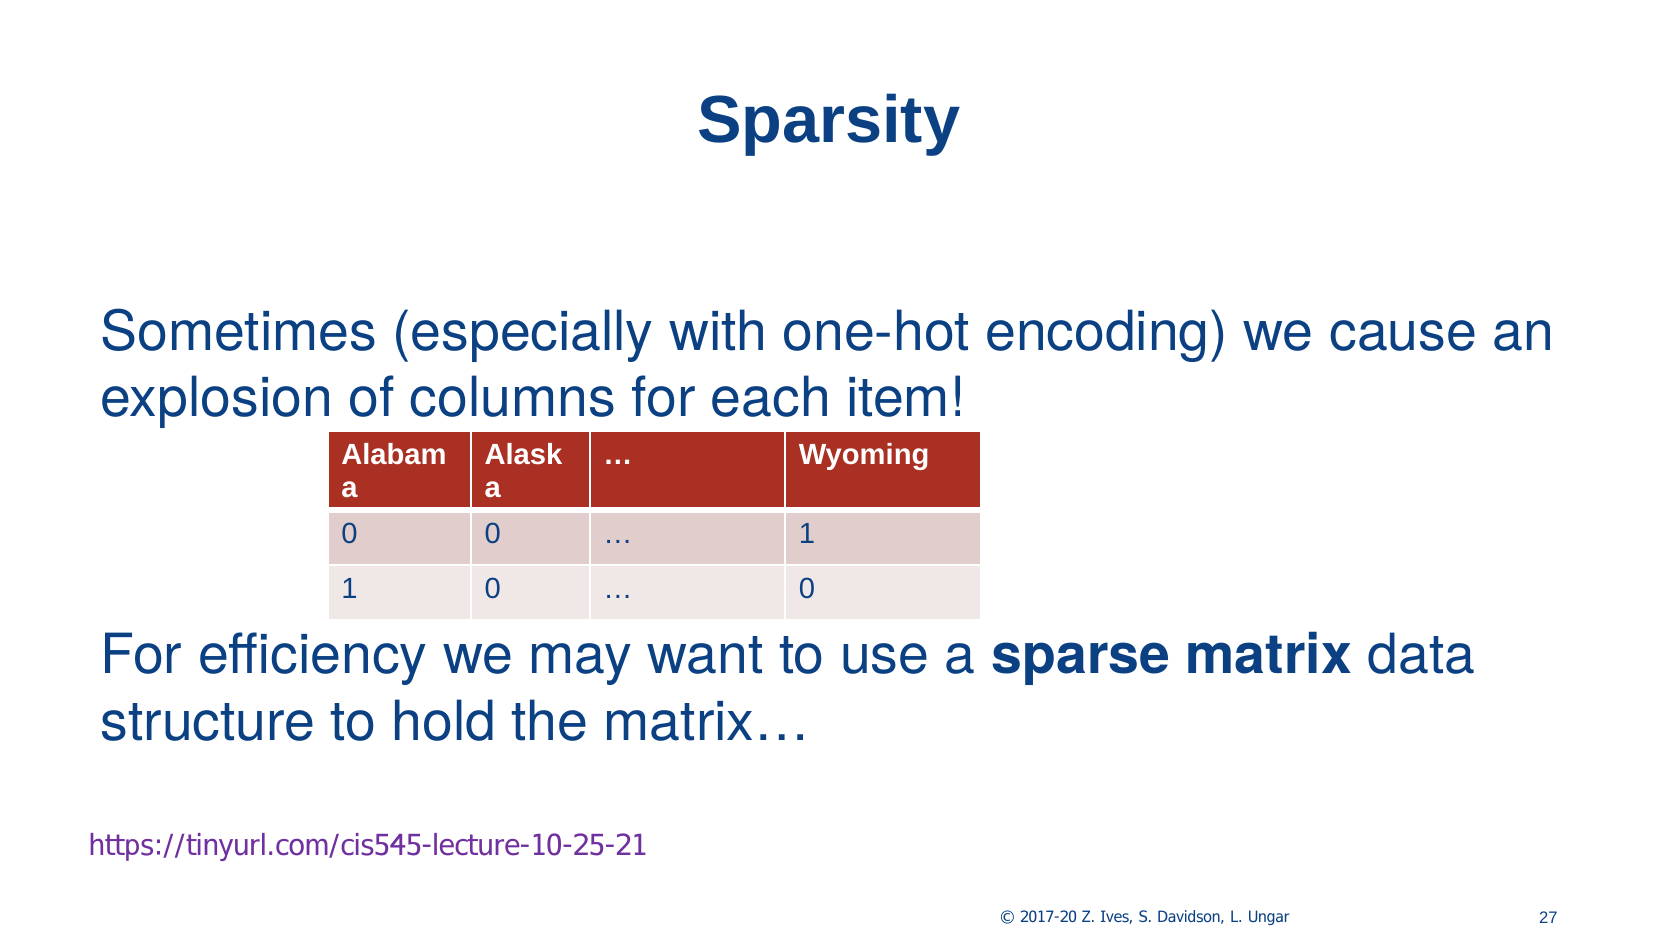

# Sparsity
Sometimes (especially with one-hot encoding) we cause an explosion of columns for each item!

For efficiency we may want to use a sparse matrix data structure to hold the matrix…
| Alabama | Alaska | … | Wyoming |
| --- | --- | --- | --- |
| 0 | 0 | … | 1 |
| 1 | 0 | … | 0 |

27